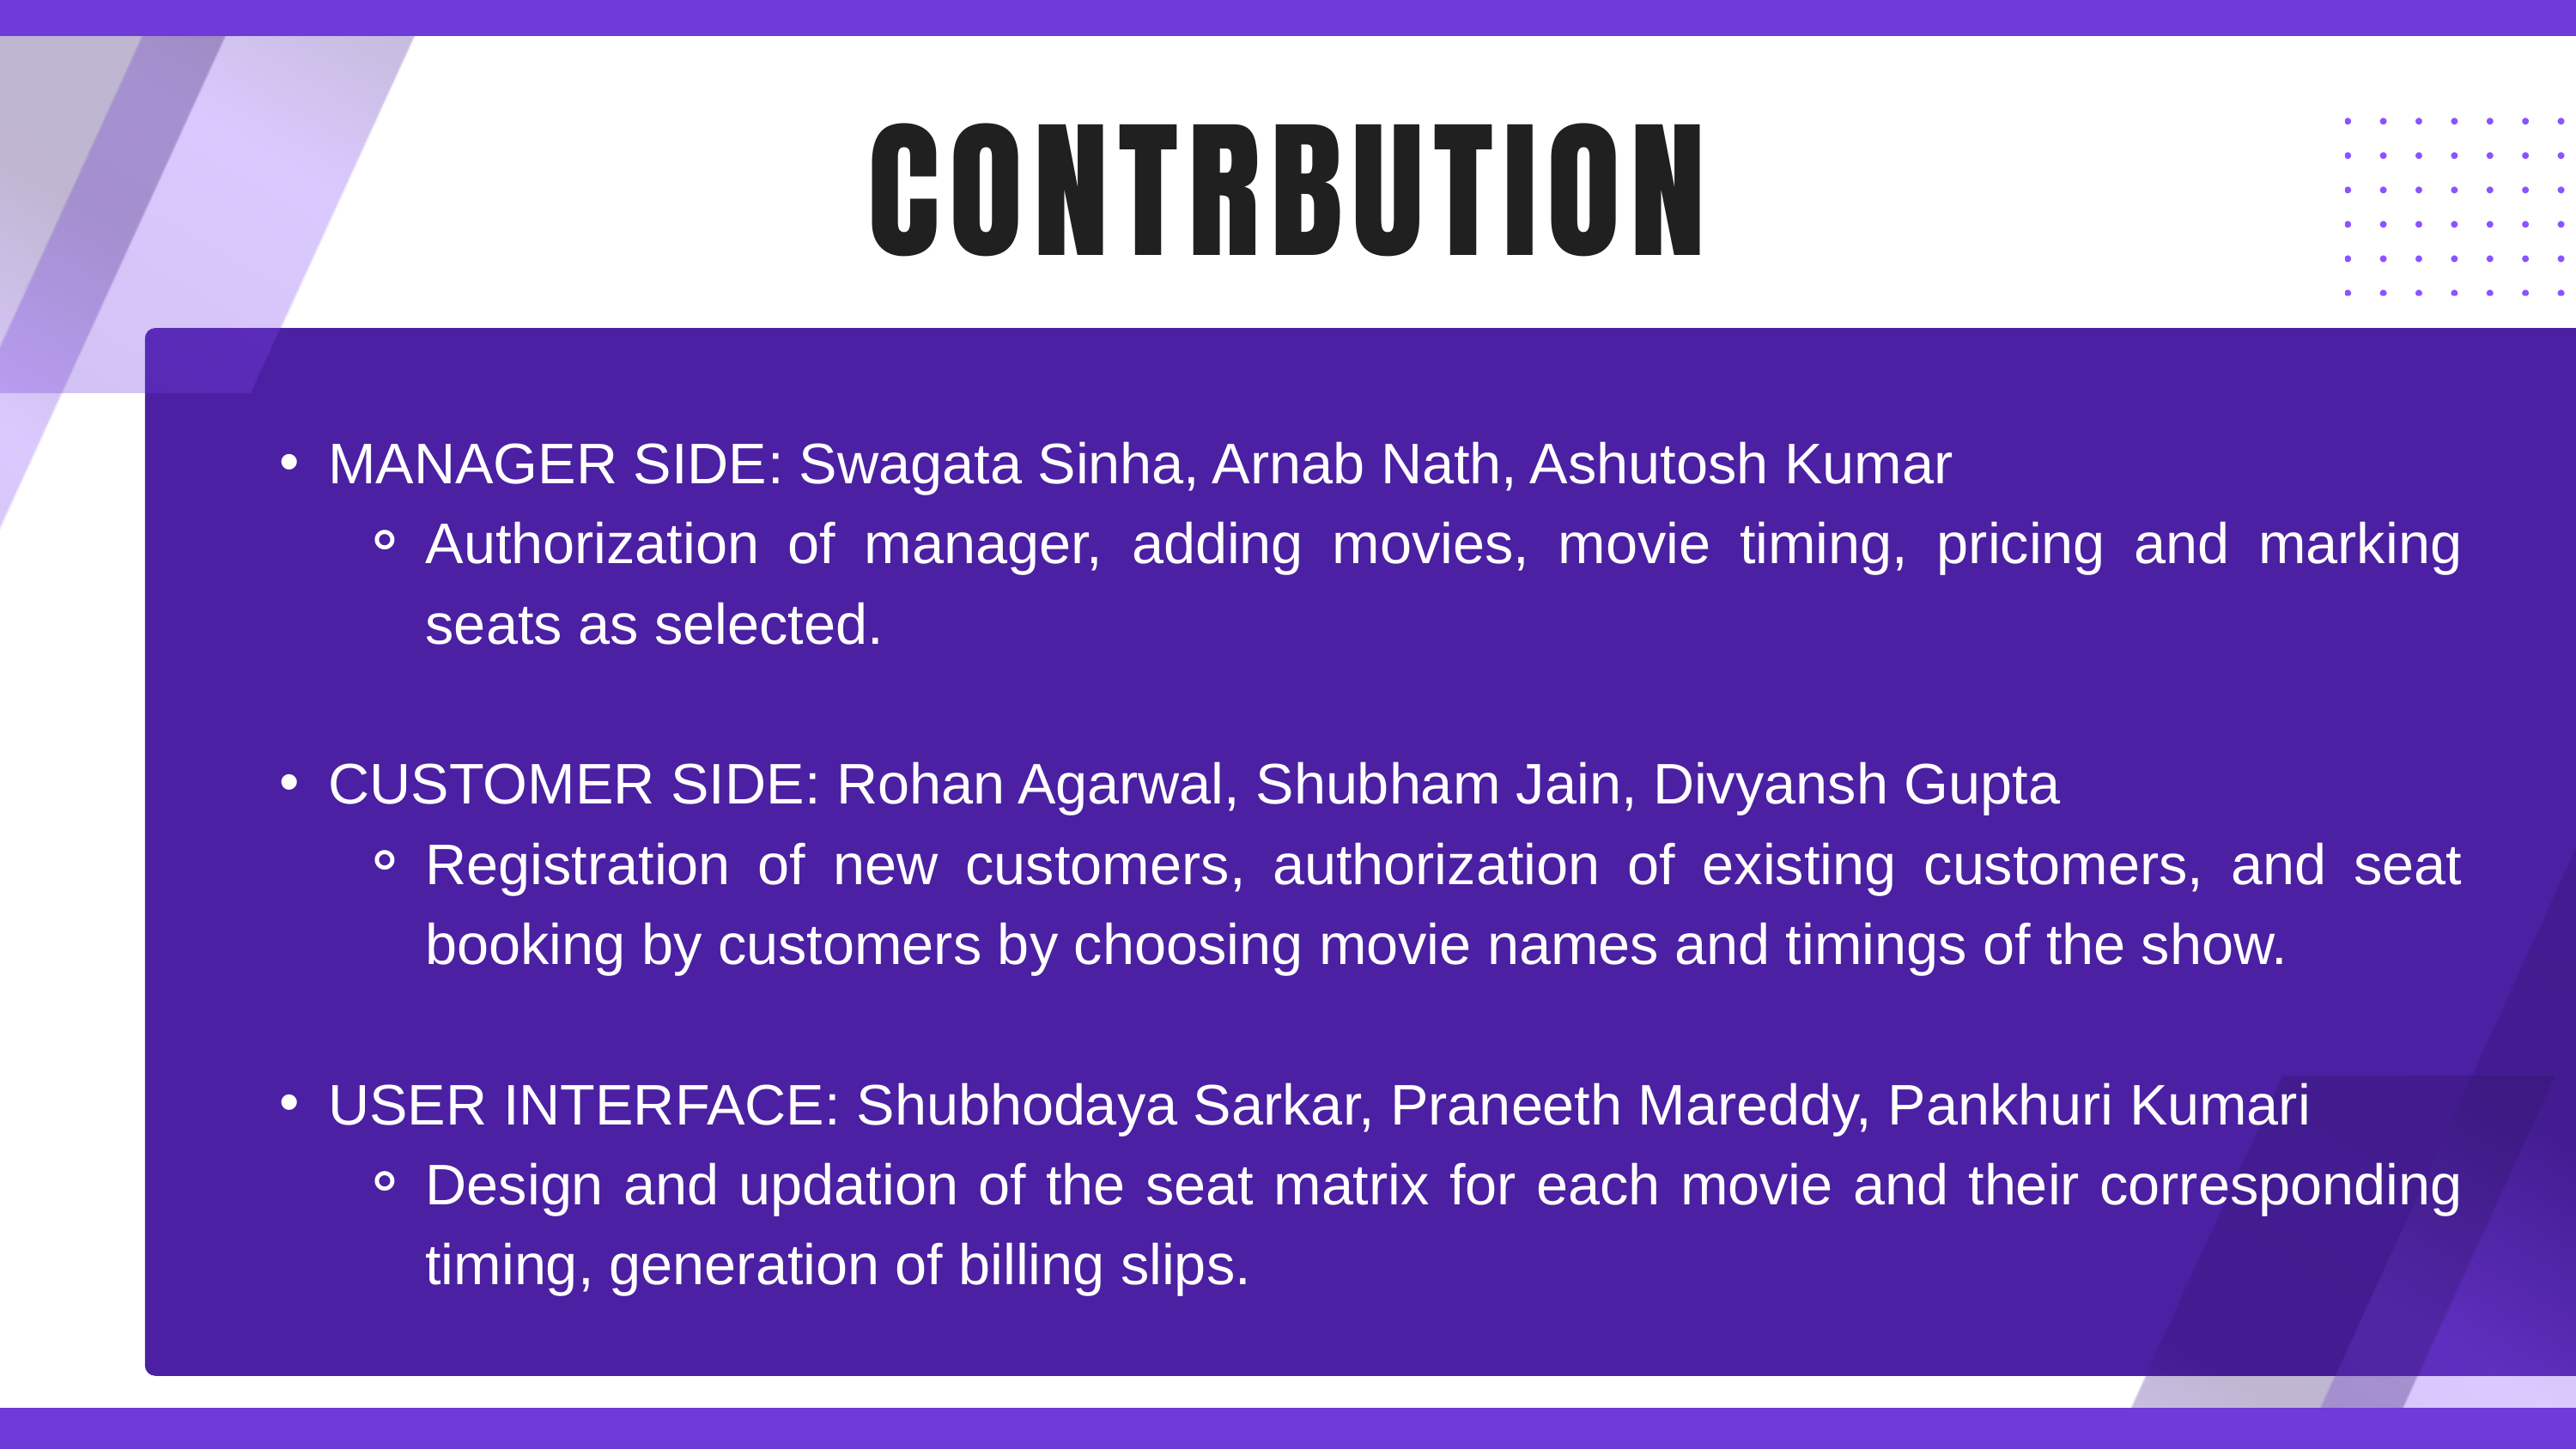

CONTRBUTION

MANAGER SIDE: Swagata Sinha, Arnab Nath, Ashutosh Kumar
Authorization of manager, adding movies, movie timing, pricing and marking seats as selected.

CUSTOMER SIDE: Rohan Agarwal, Shubham Jain, Divyansh Gupta
Registration of new customers, authorization of existing customers, and seat booking by customers by choosing movie names and timings of the show.

USER INTERFACE: Shubhodaya Sarkar, Praneeth Mareddy, Pankhuri Kumari
Design and updation of the seat matrix for each movie and their corresponding timing, generation of billing slips.